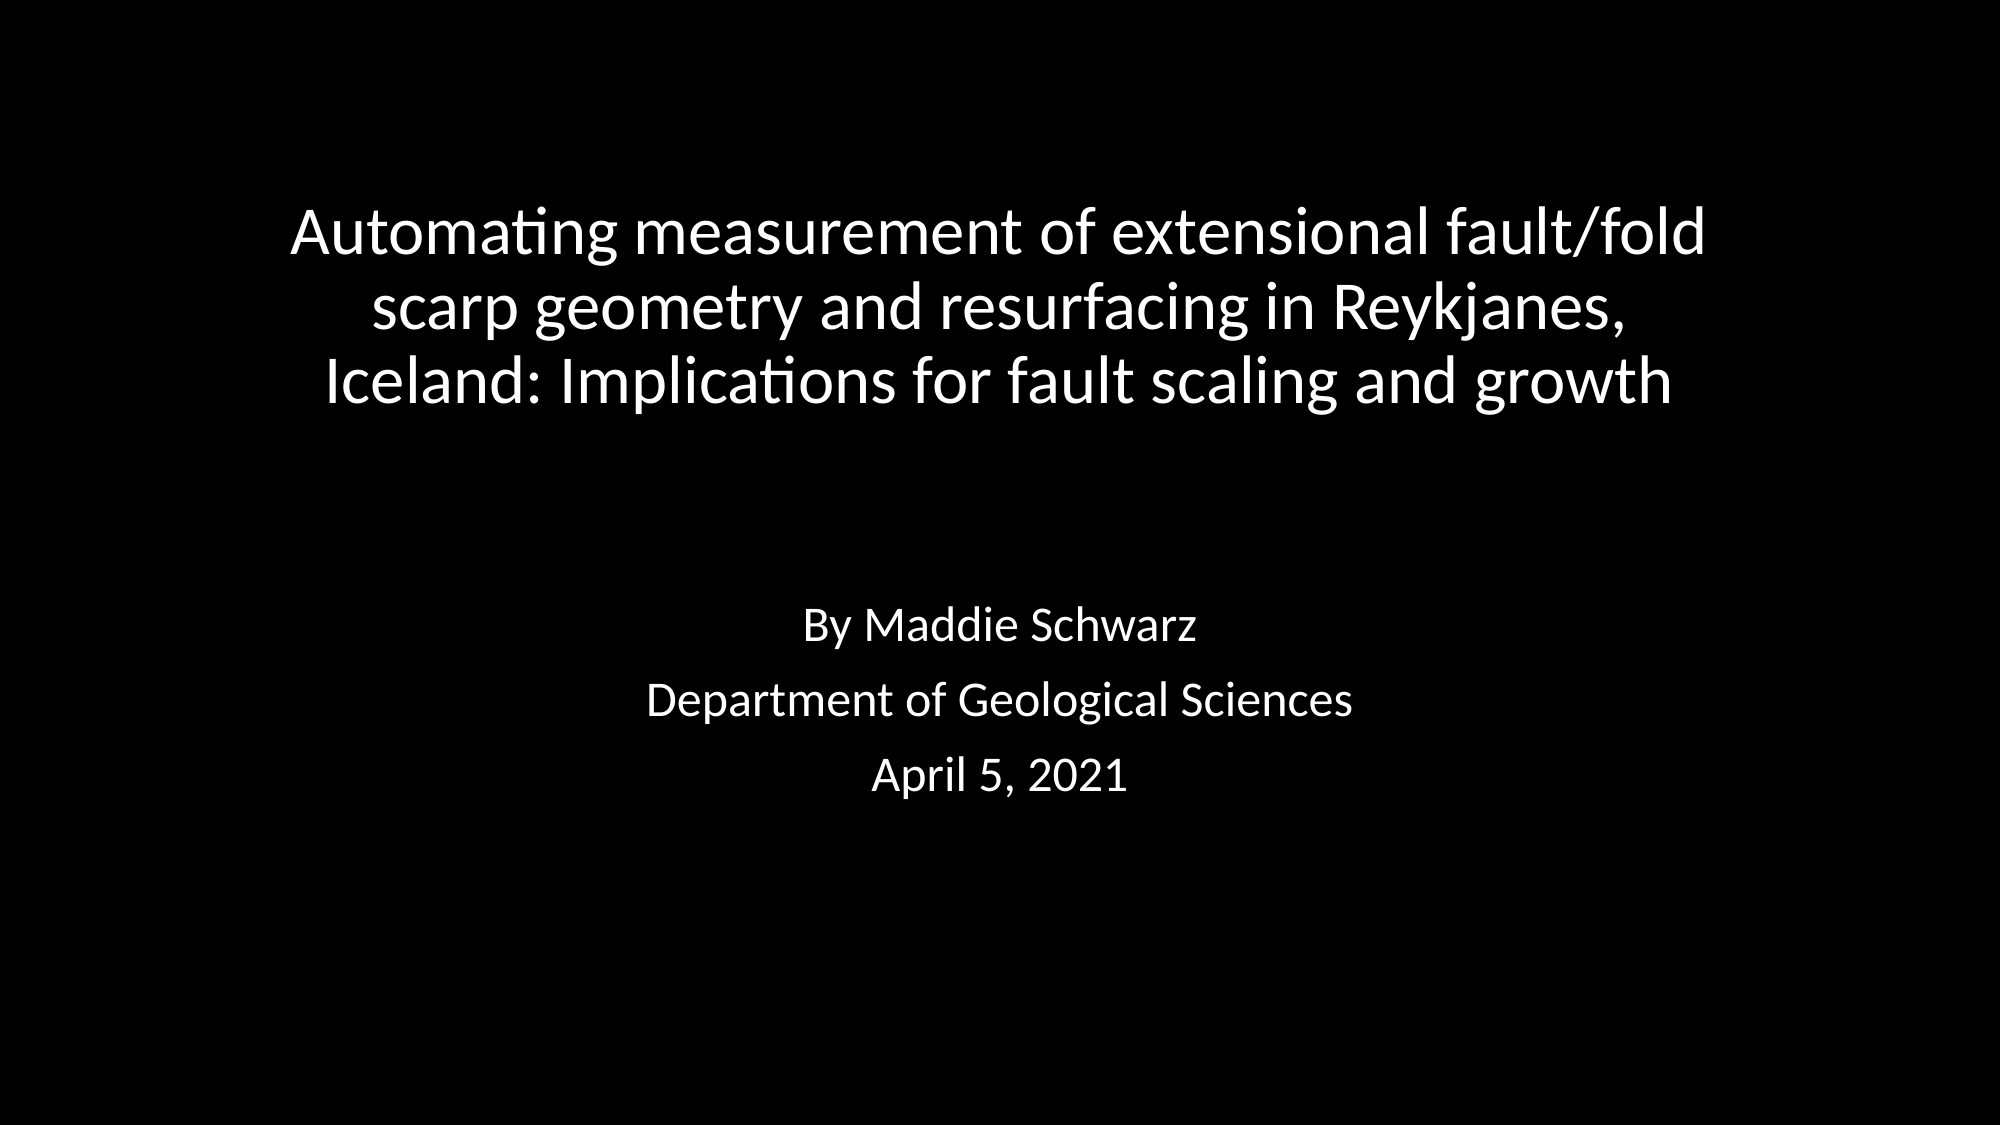

# Automating measurement of extensional fault/fold scarp geometry and resurfacing in Reykjanes, Iceland: Implications for fault scaling and growth
By Maddie Schwarz
Department of Geological Sciences
April 5, 2021